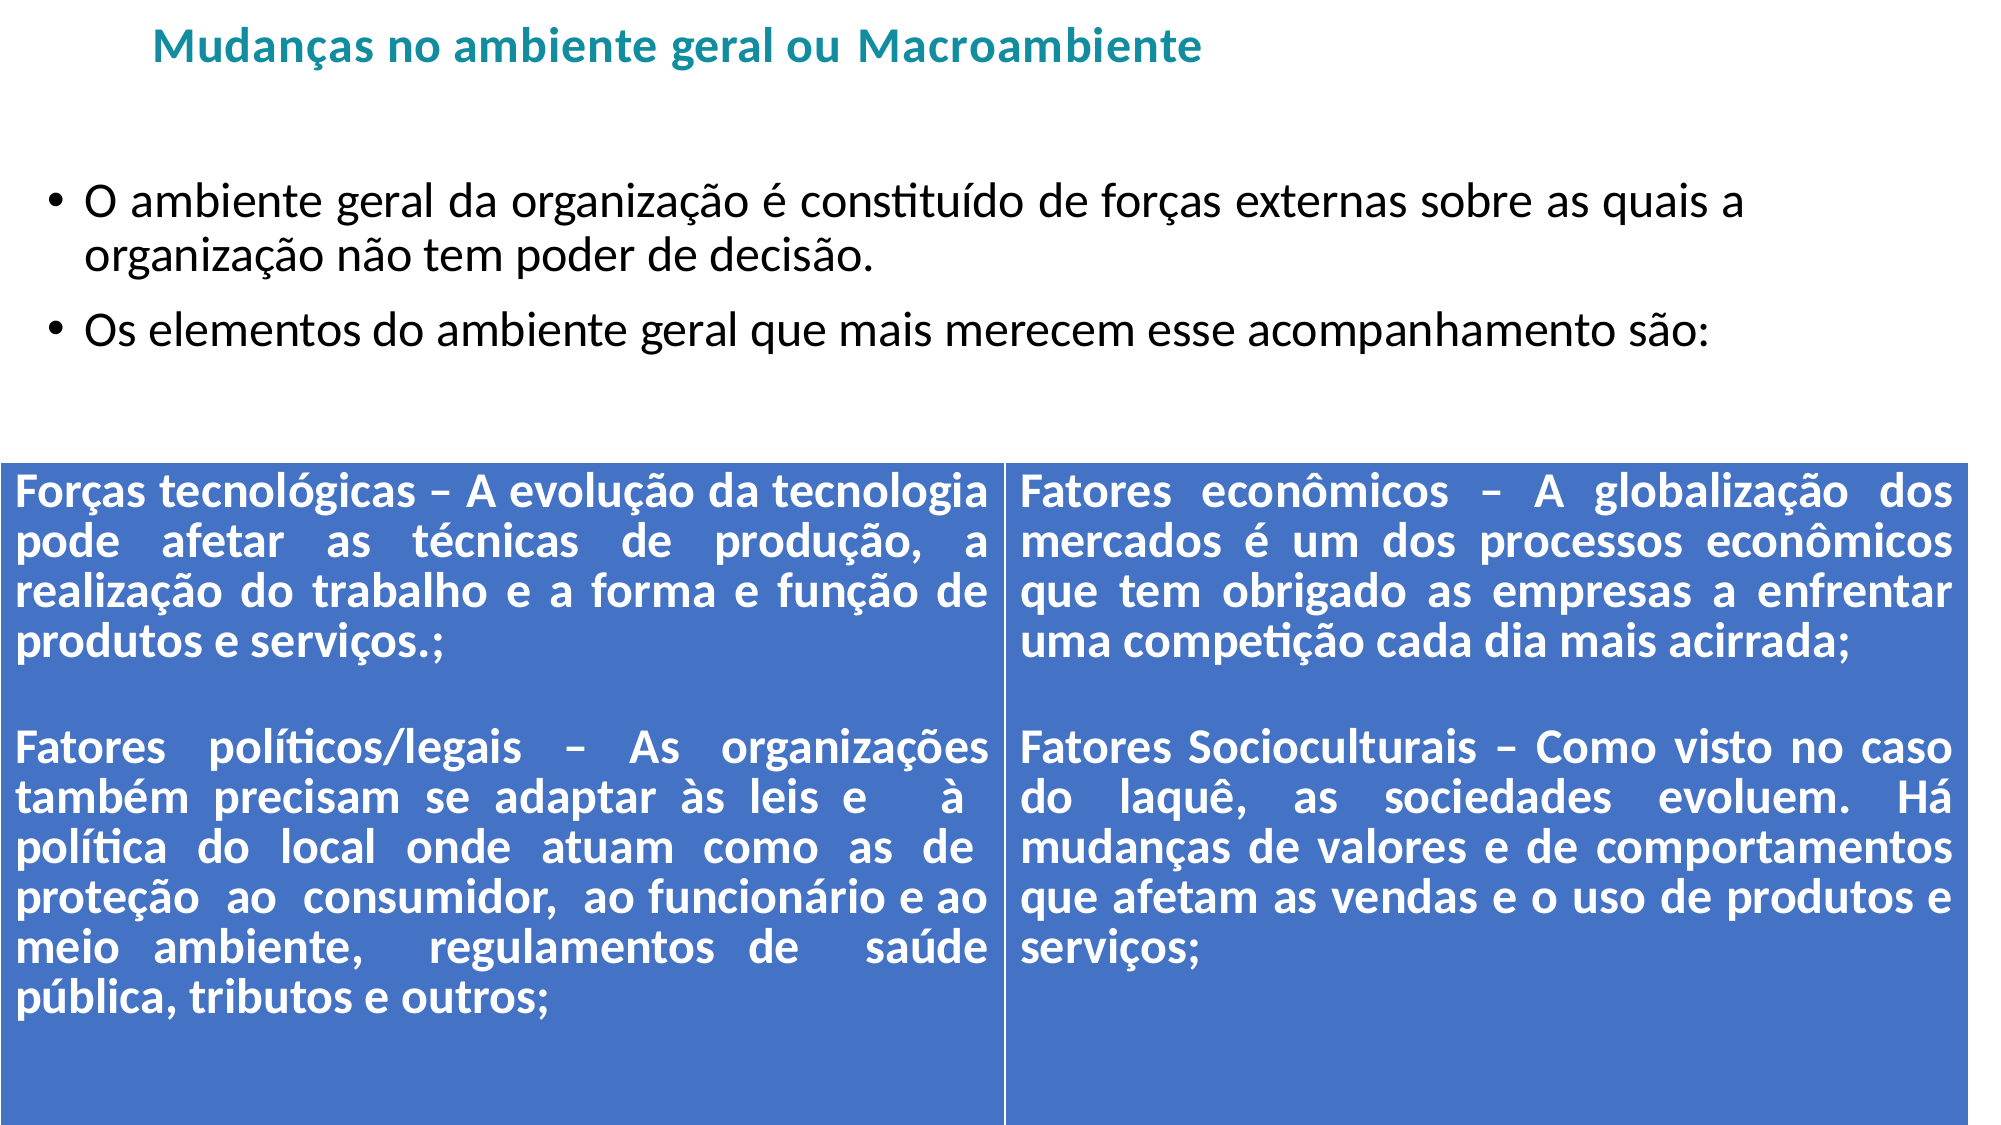

# Mudanças no ambiente geral ou Macroambiente

O ambiente geral da organização é constituído de forças externas sobre as quais a organização não tem poder de decisão.
Os elementos do ambiente geral que mais merecem esse acompanhamento são:

| Forças tecnológicas – A evolução da tecnologia pode afetar as técnicas de produção, a realização do trabalho e a forma e função de produtos e serviços.; Fatores políticos/legais – As organizações também precisam se adaptar às leis e à política do local onde atuam como as de proteção ao consumidor, ao funcionário e ao meio ambiente, regulamentos de saúde pública, tributos e outros; | Fatores econômicos – A globalização dos mercados é um dos processos econômicos que tem obrigado as empresas a enfrentar uma competição cada dia mais acirrada; Fatores Socioculturais – Como visto no caso do laquê, as sociedades evoluem. Há mudanças de valores e de comportamentos que afetam as vendas e o uso de produtos e serviços; |
| --- | --- |